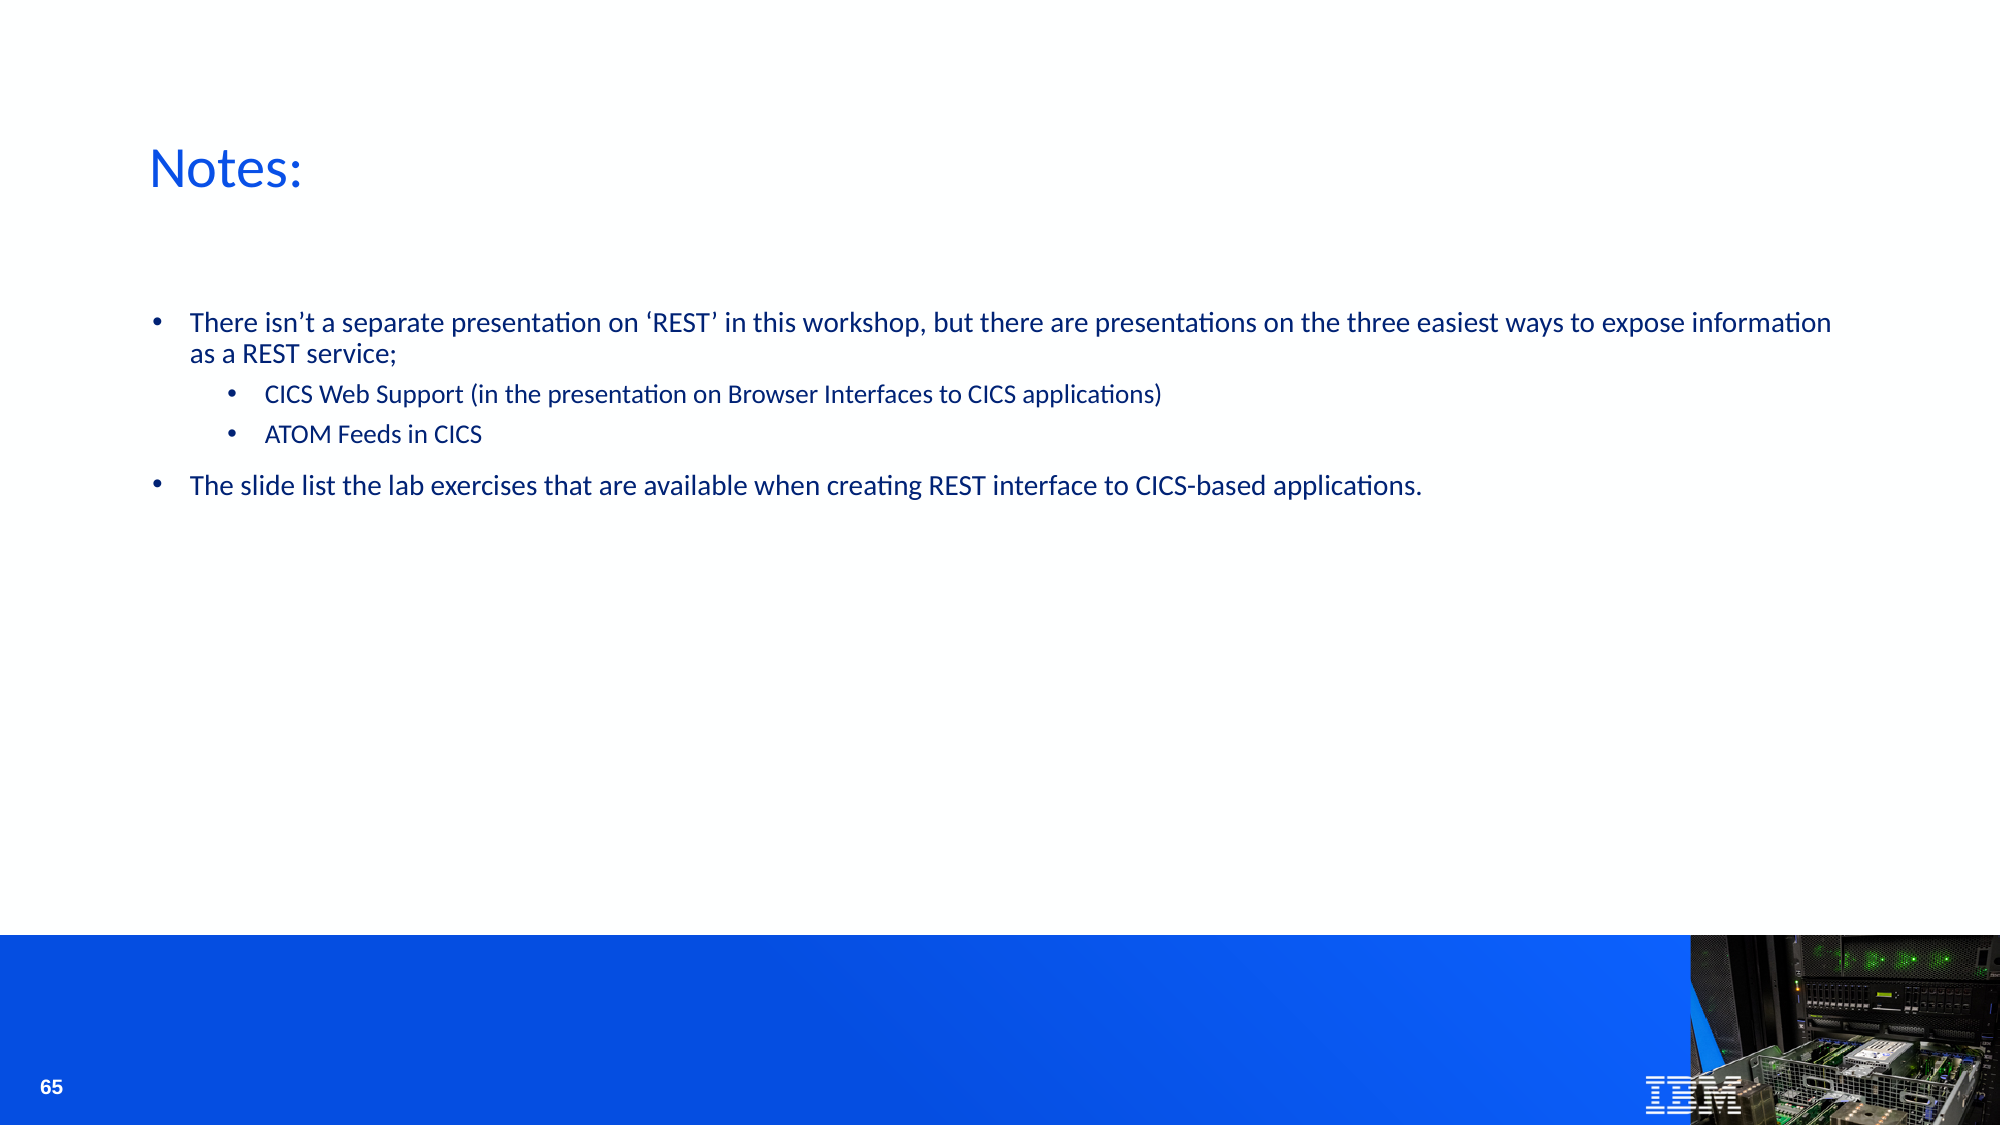

# Notes:
There isn’t a separate presentation on ‘REST’ in this workshop, but there are presentations on the three easiest ways to expose information as a REST service;
CICS Web Support (in the presentation on Browser Interfaces to CICS applications)
ATOM Feeds in CICS
The slide list the lab exercises that are available when creating REST interface to CICS-based applications.

65